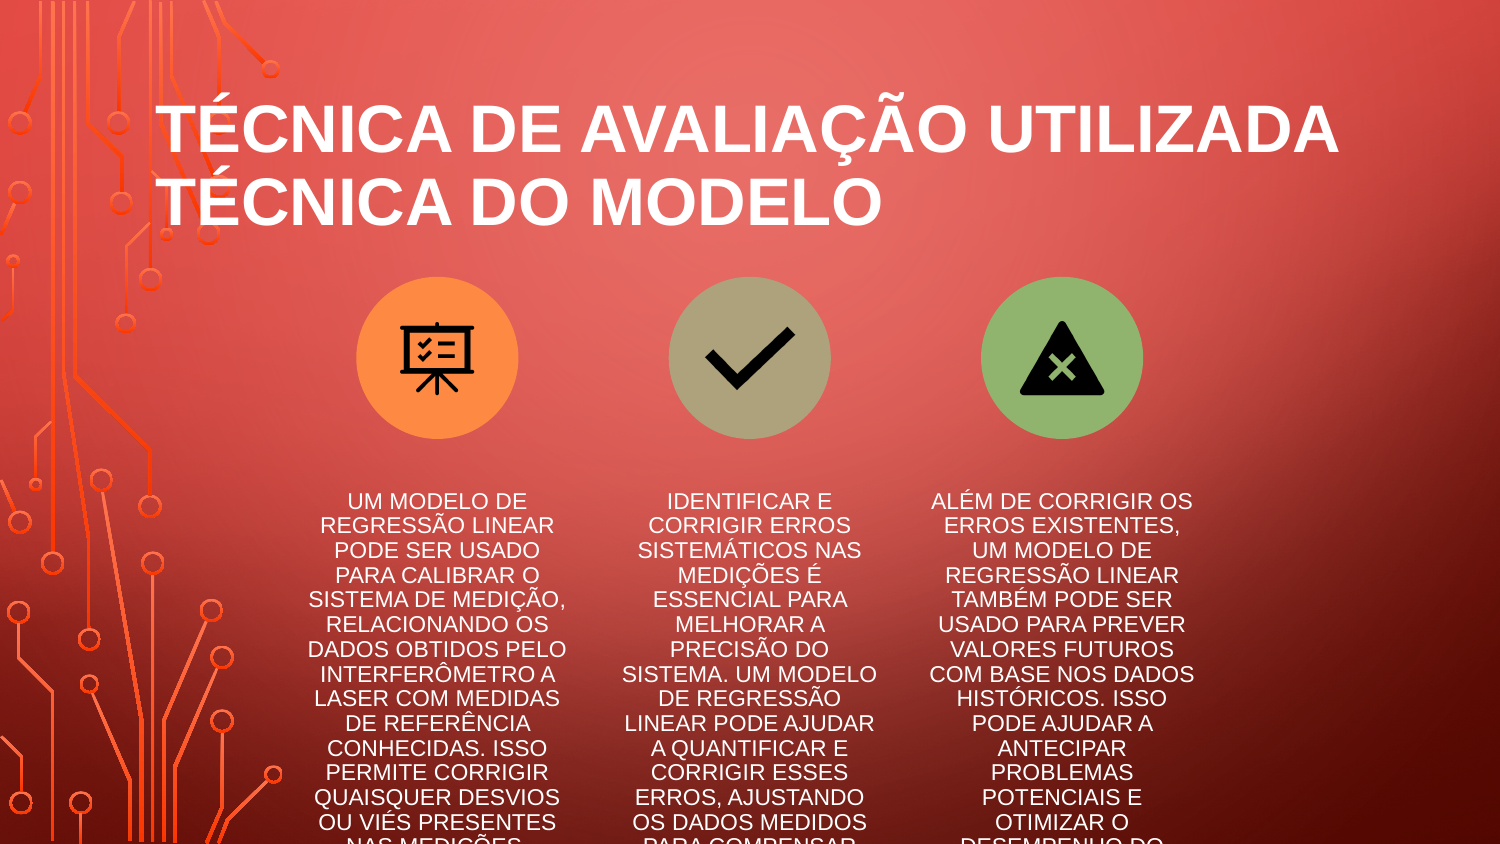

Técnica de avaliação utilizada
Técnica do modelo
Um modelo de regressão linear pode ser usado para calibrar o sistema de medição, relacionando os dados obtidos pelo interferômetro a laser com medidas de referência conhecidas. Isso permite corrigir quaisquer desvios ou viés presentes nas medições.
Identificar e corrigir erros sistemáticos nas medições é essencial para melhorar a precisão do sistema. Um modelo de regressão linear pode ajudar a quantificar e corrigir esses erros, ajustando os dados medidos para compensar essas discrepâncias.
Além de corrigir os erros existentes, um modelo de regressão linear também pode ser usado para prever valores futuros com base nos dados históricos. Isso pode ajudar a antecipar problemas potenciais e otimizar o desempenho do sistema.